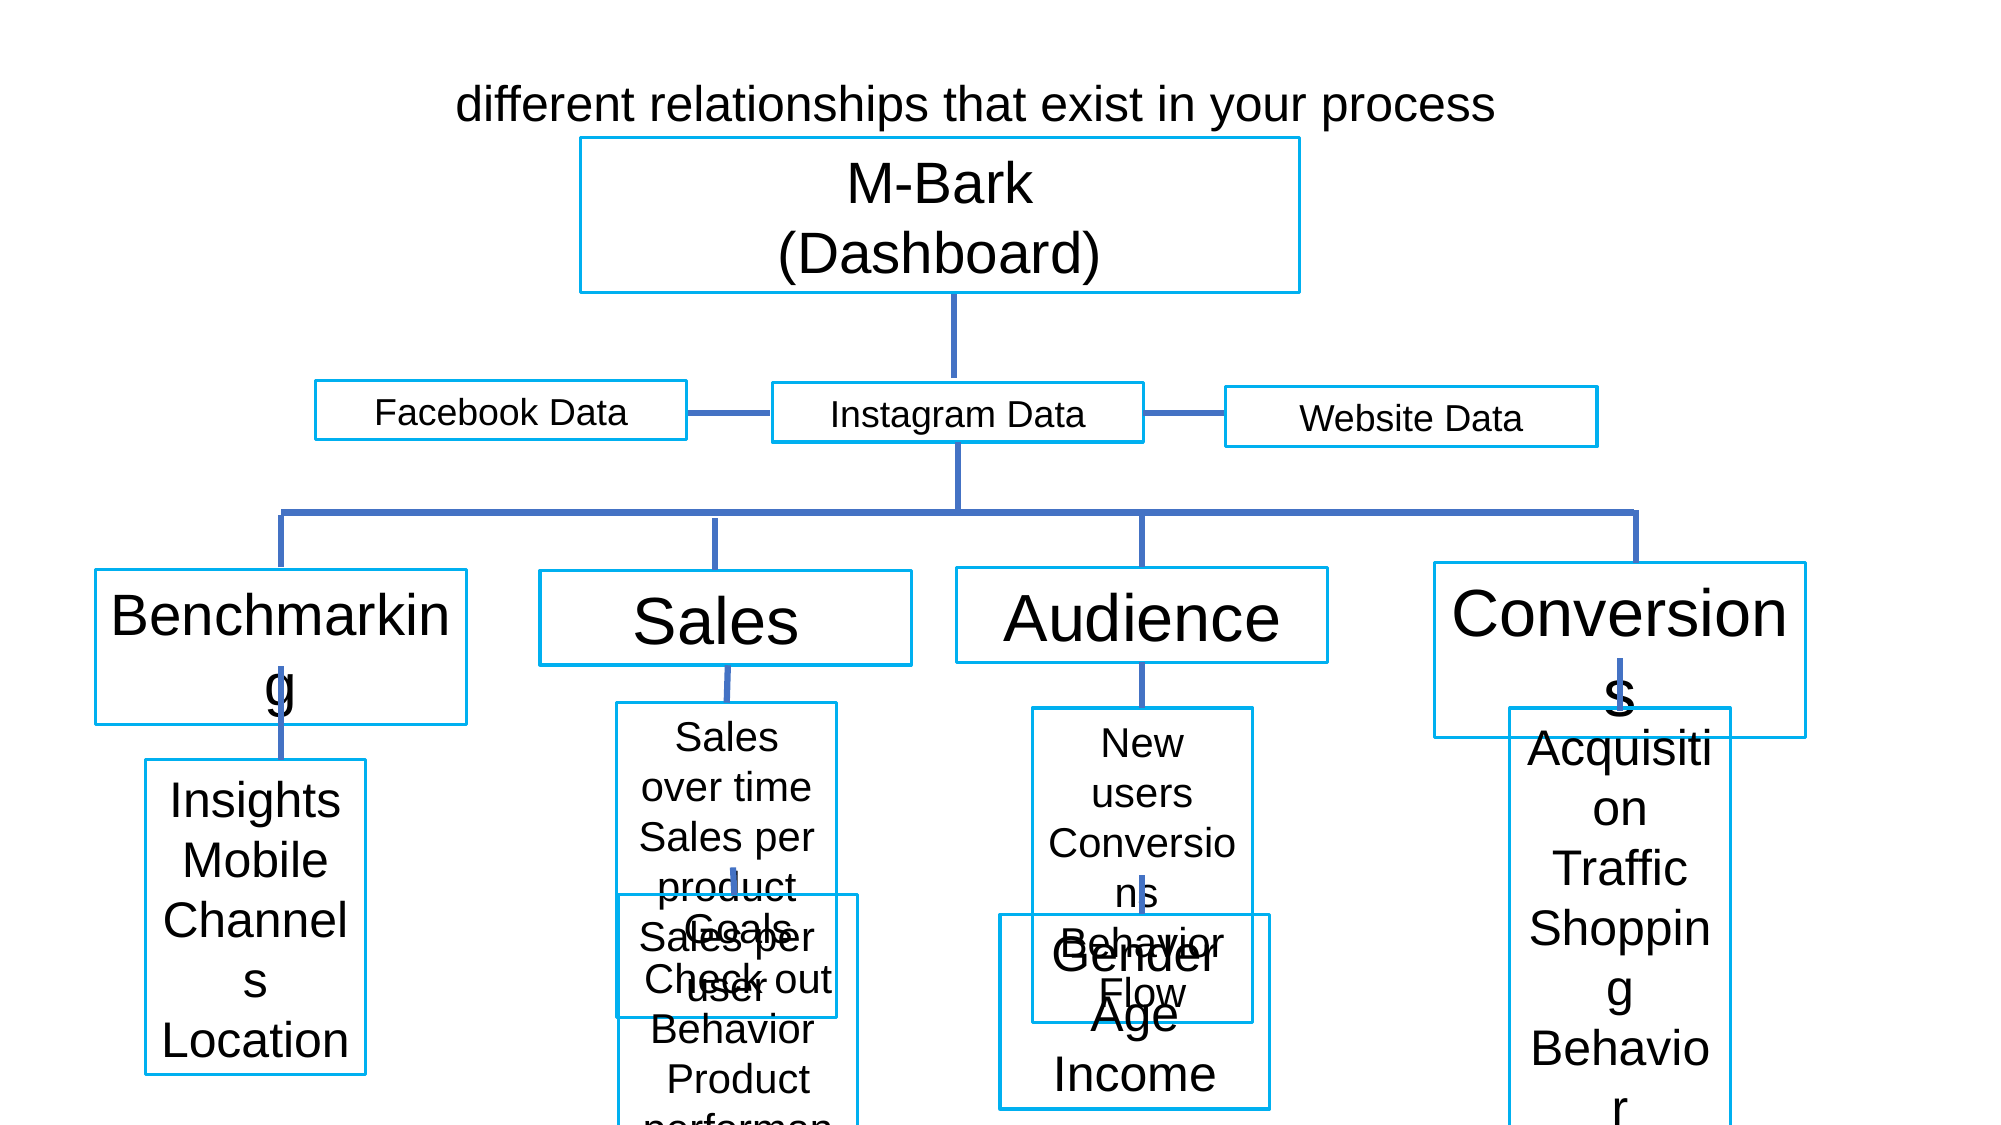

different relationships that exist in your process
M-Bark
(Dashboard)
Facebook Data
Instagram Data
Website Data
Conversions
Audience
Benchmarking
Sales
Sales over time
Sales per product
Sales per user
New users
Conversions
Behavior Flow
Acquisition Traffic
Shopping Behavior
Insights
Mobile
Channels
Location
Goals
Check out Behavior  Product performance
Gender
Age
Income